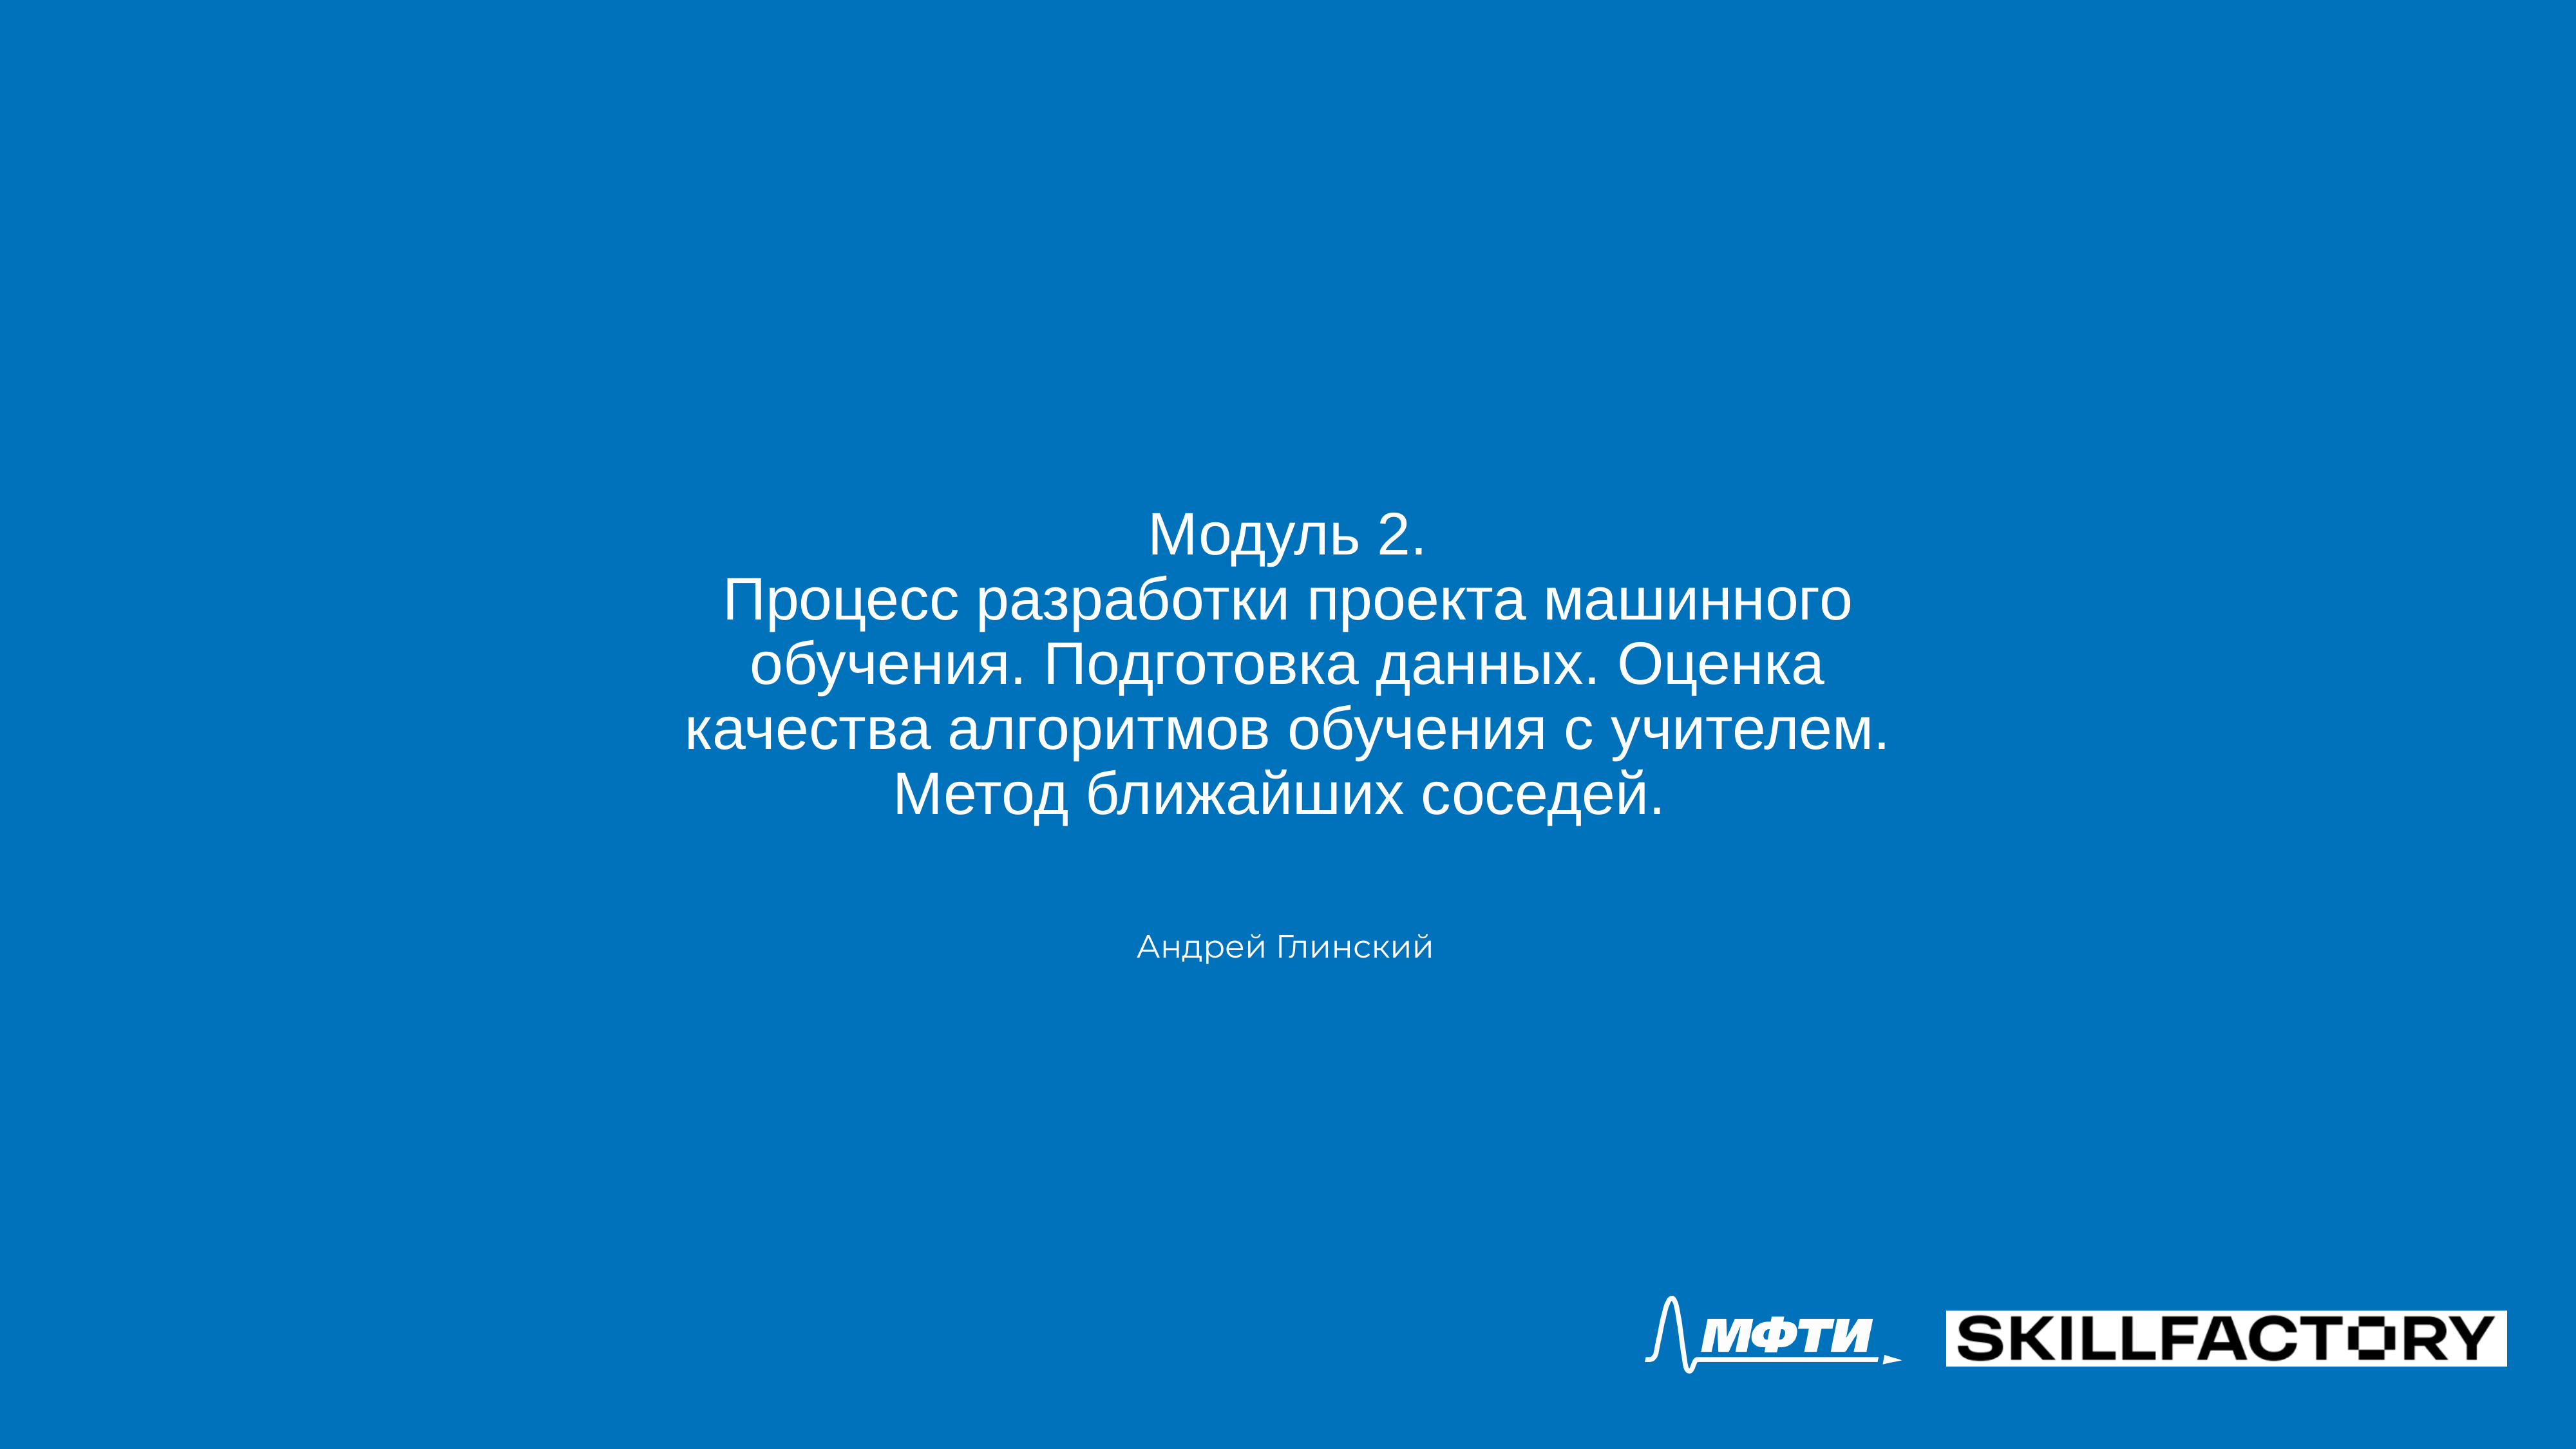

Модуль 2.
Процесс разработки проекта машинного обучения. Подготовка данных. Оценка качества алгоритмов обучения с учителем. Метод ближайших соседей.
Андрей Глинский